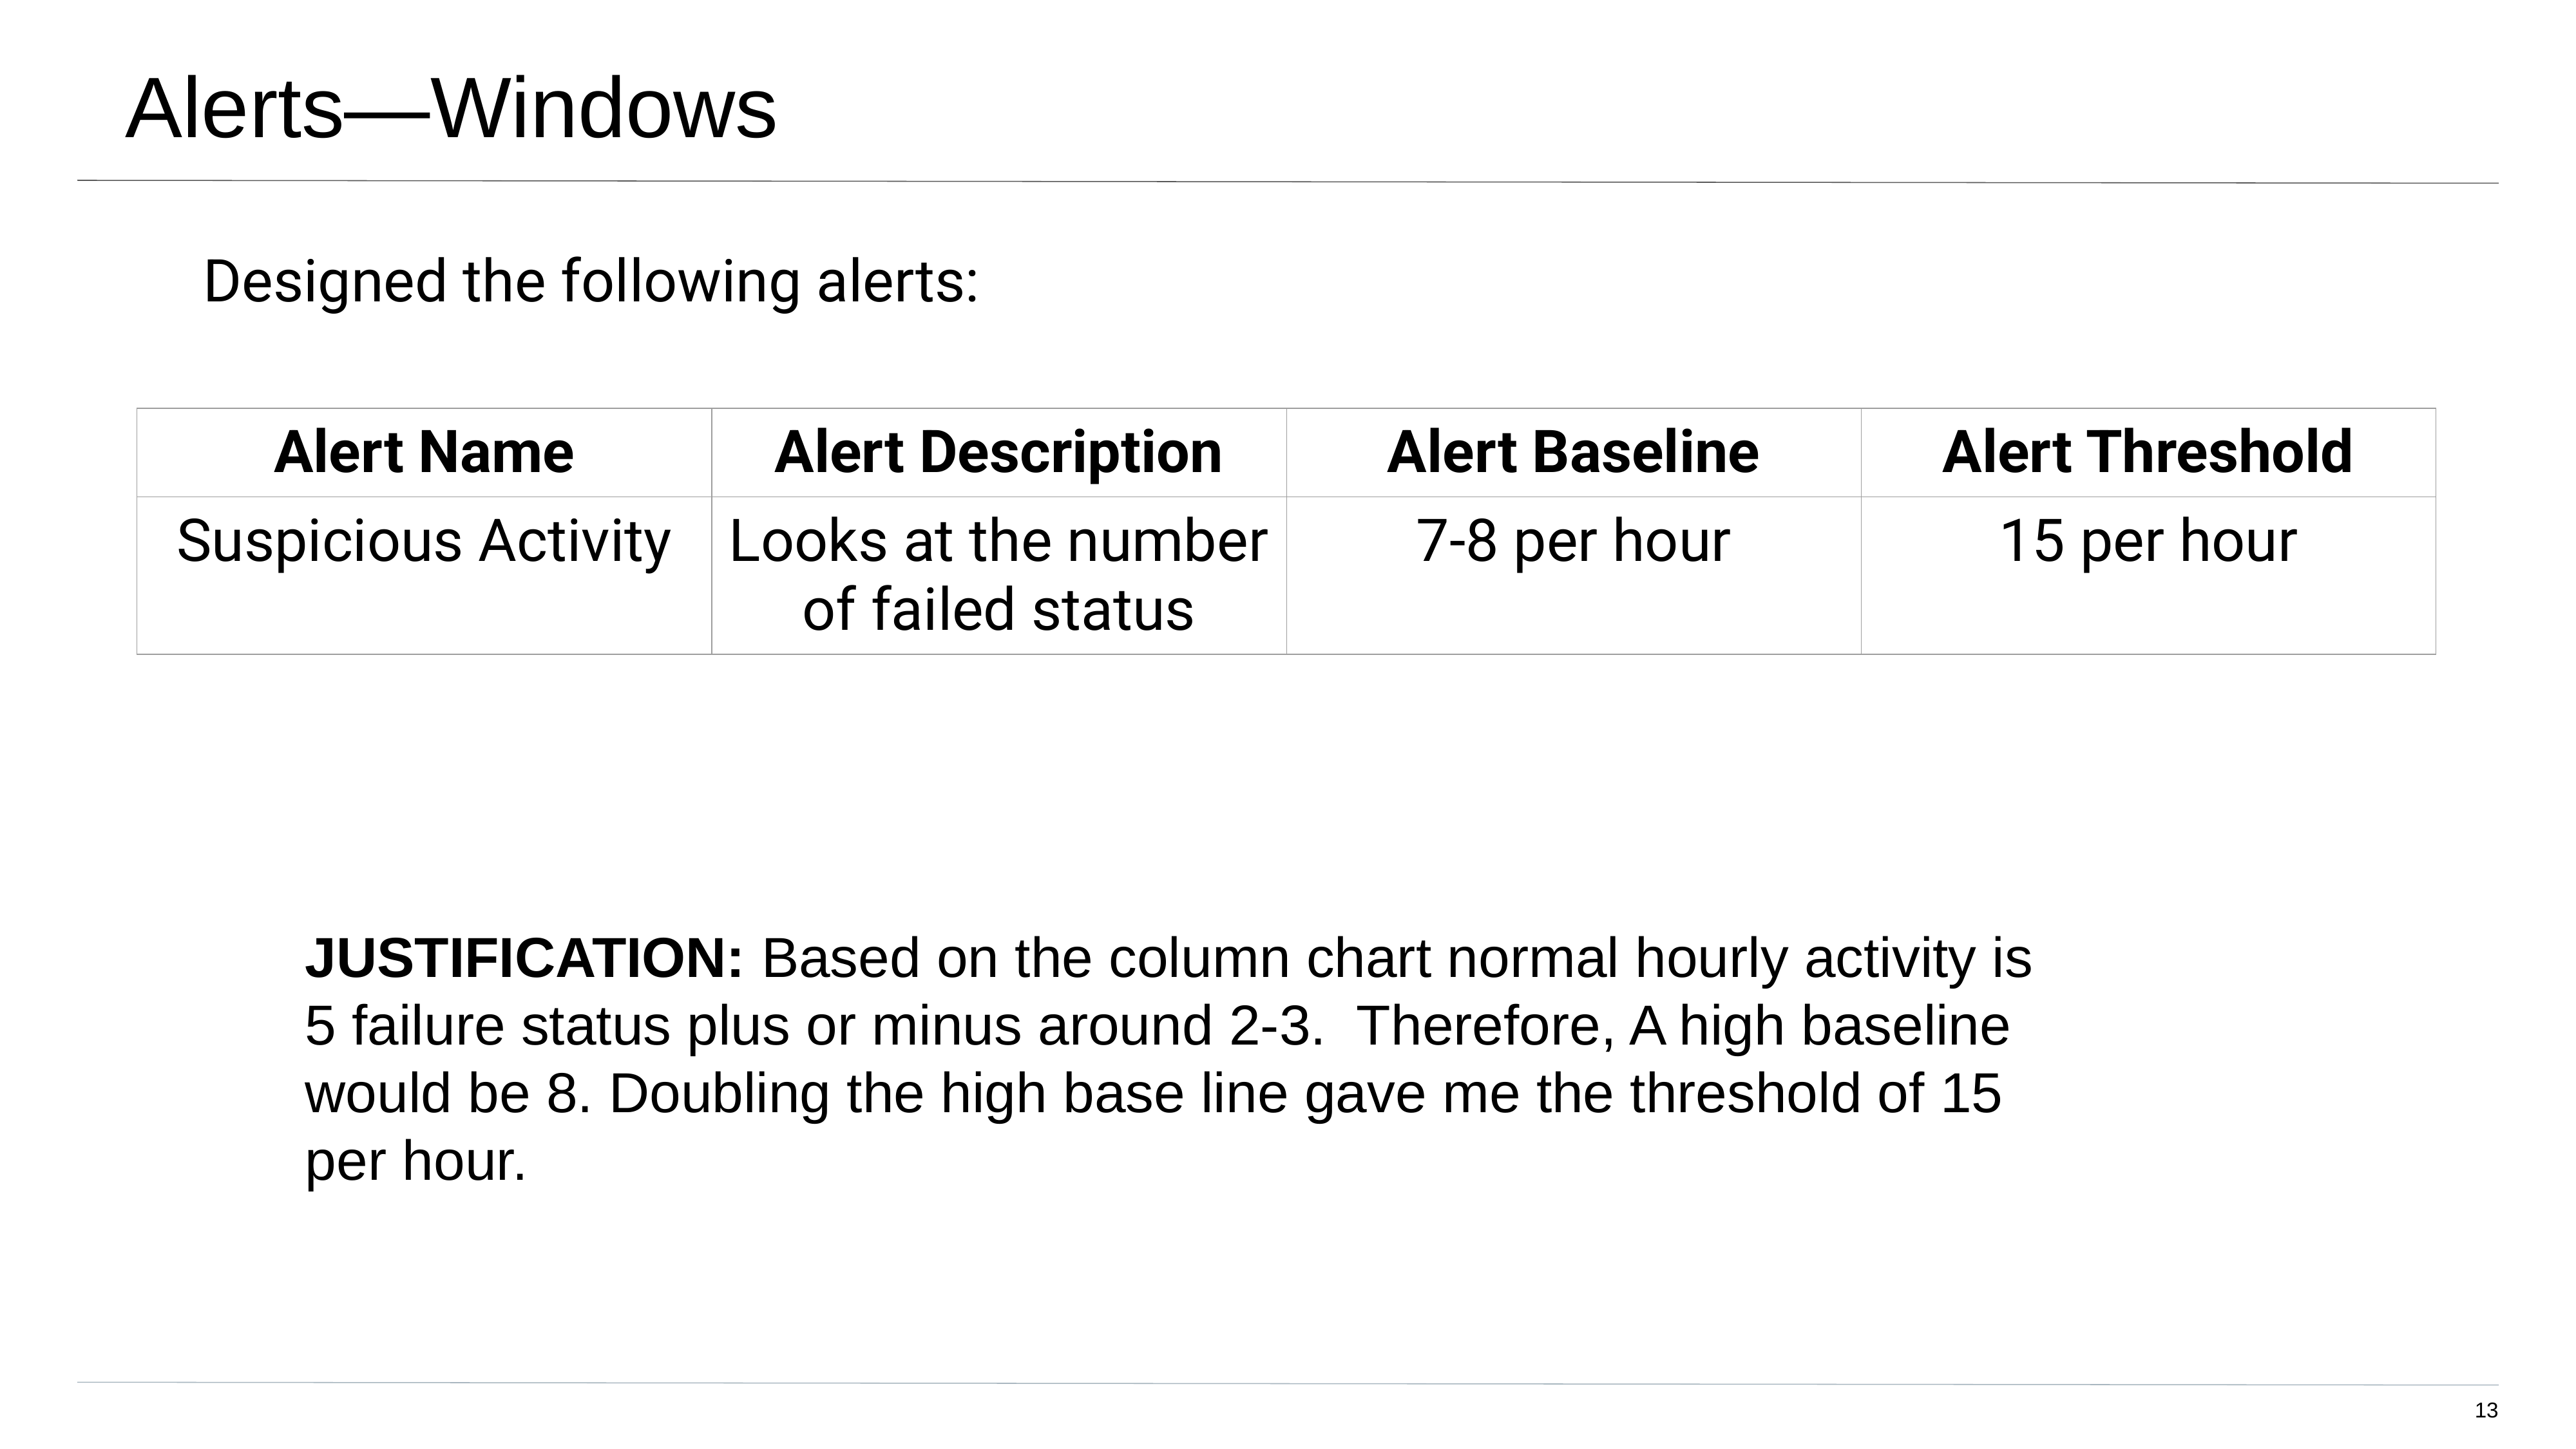

# Alerts—Windows
Designed the following alerts:

| Alert Name | Alert Description | Alert Baseline | Alert Threshold |
| --- | --- | --- | --- |
| Suspicious Activity | Looks at the number of failed status | 7-8 per hour | 15 per hour |
JUSTIFICATION: Based on the column chart normal hourly activity is 5 failure status plus or minus around 2-3.  Therefore, A high baseline would be 8. Doubling the high base line gave me the threshold of 15 per hour.
13